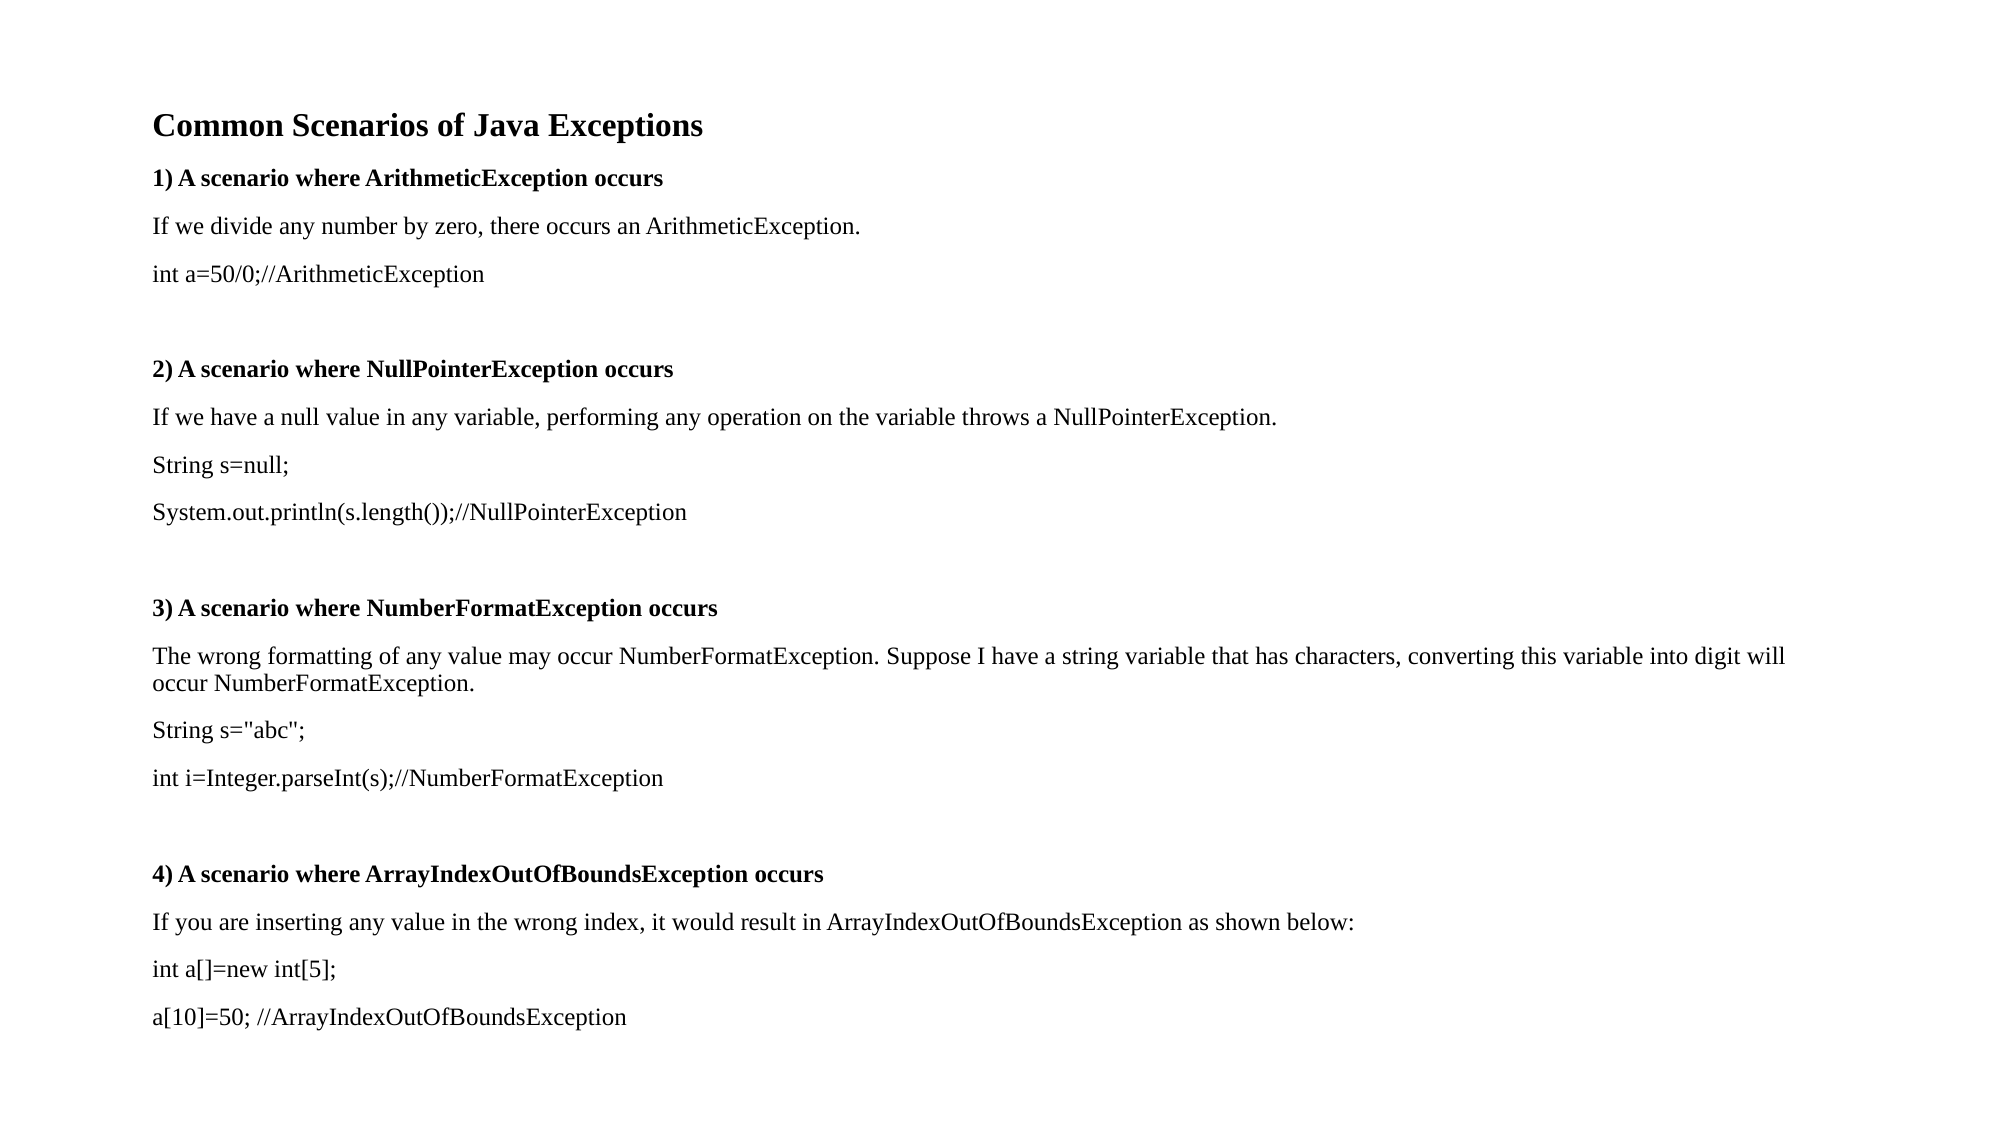

Common Scenarios of Java Exceptions
1) A scenario where ArithmeticException occurs
If we divide any number by zero, there occurs an ArithmeticException.
int a=50/0;//ArithmeticException

2) A scenario where NullPointerException occurs
If we have a null value in any variable, performing any operation on the variable throws a NullPointerException.
String s=null;
System.out.println(s.length());//NullPointerException

3) A scenario where NumberFormatException occurs
The wrong formatting of any value may occur NumberFormatException. Suppose I have a string variable that has characters, converting this variable into digit will occur NumberFormatException.
String s="abc";
int i=Integer.parseInt(s);//NumberFormatException

4) A scenario where ArrayIndexOutOfBoundsException occurs
If you are inserting any value in the wrong index, it would result in ArrayIndexOutOfBoundsException as shown below:
int a[]=new int[5];
a[10]=50; //ArrayIndexOutOfBoundsException